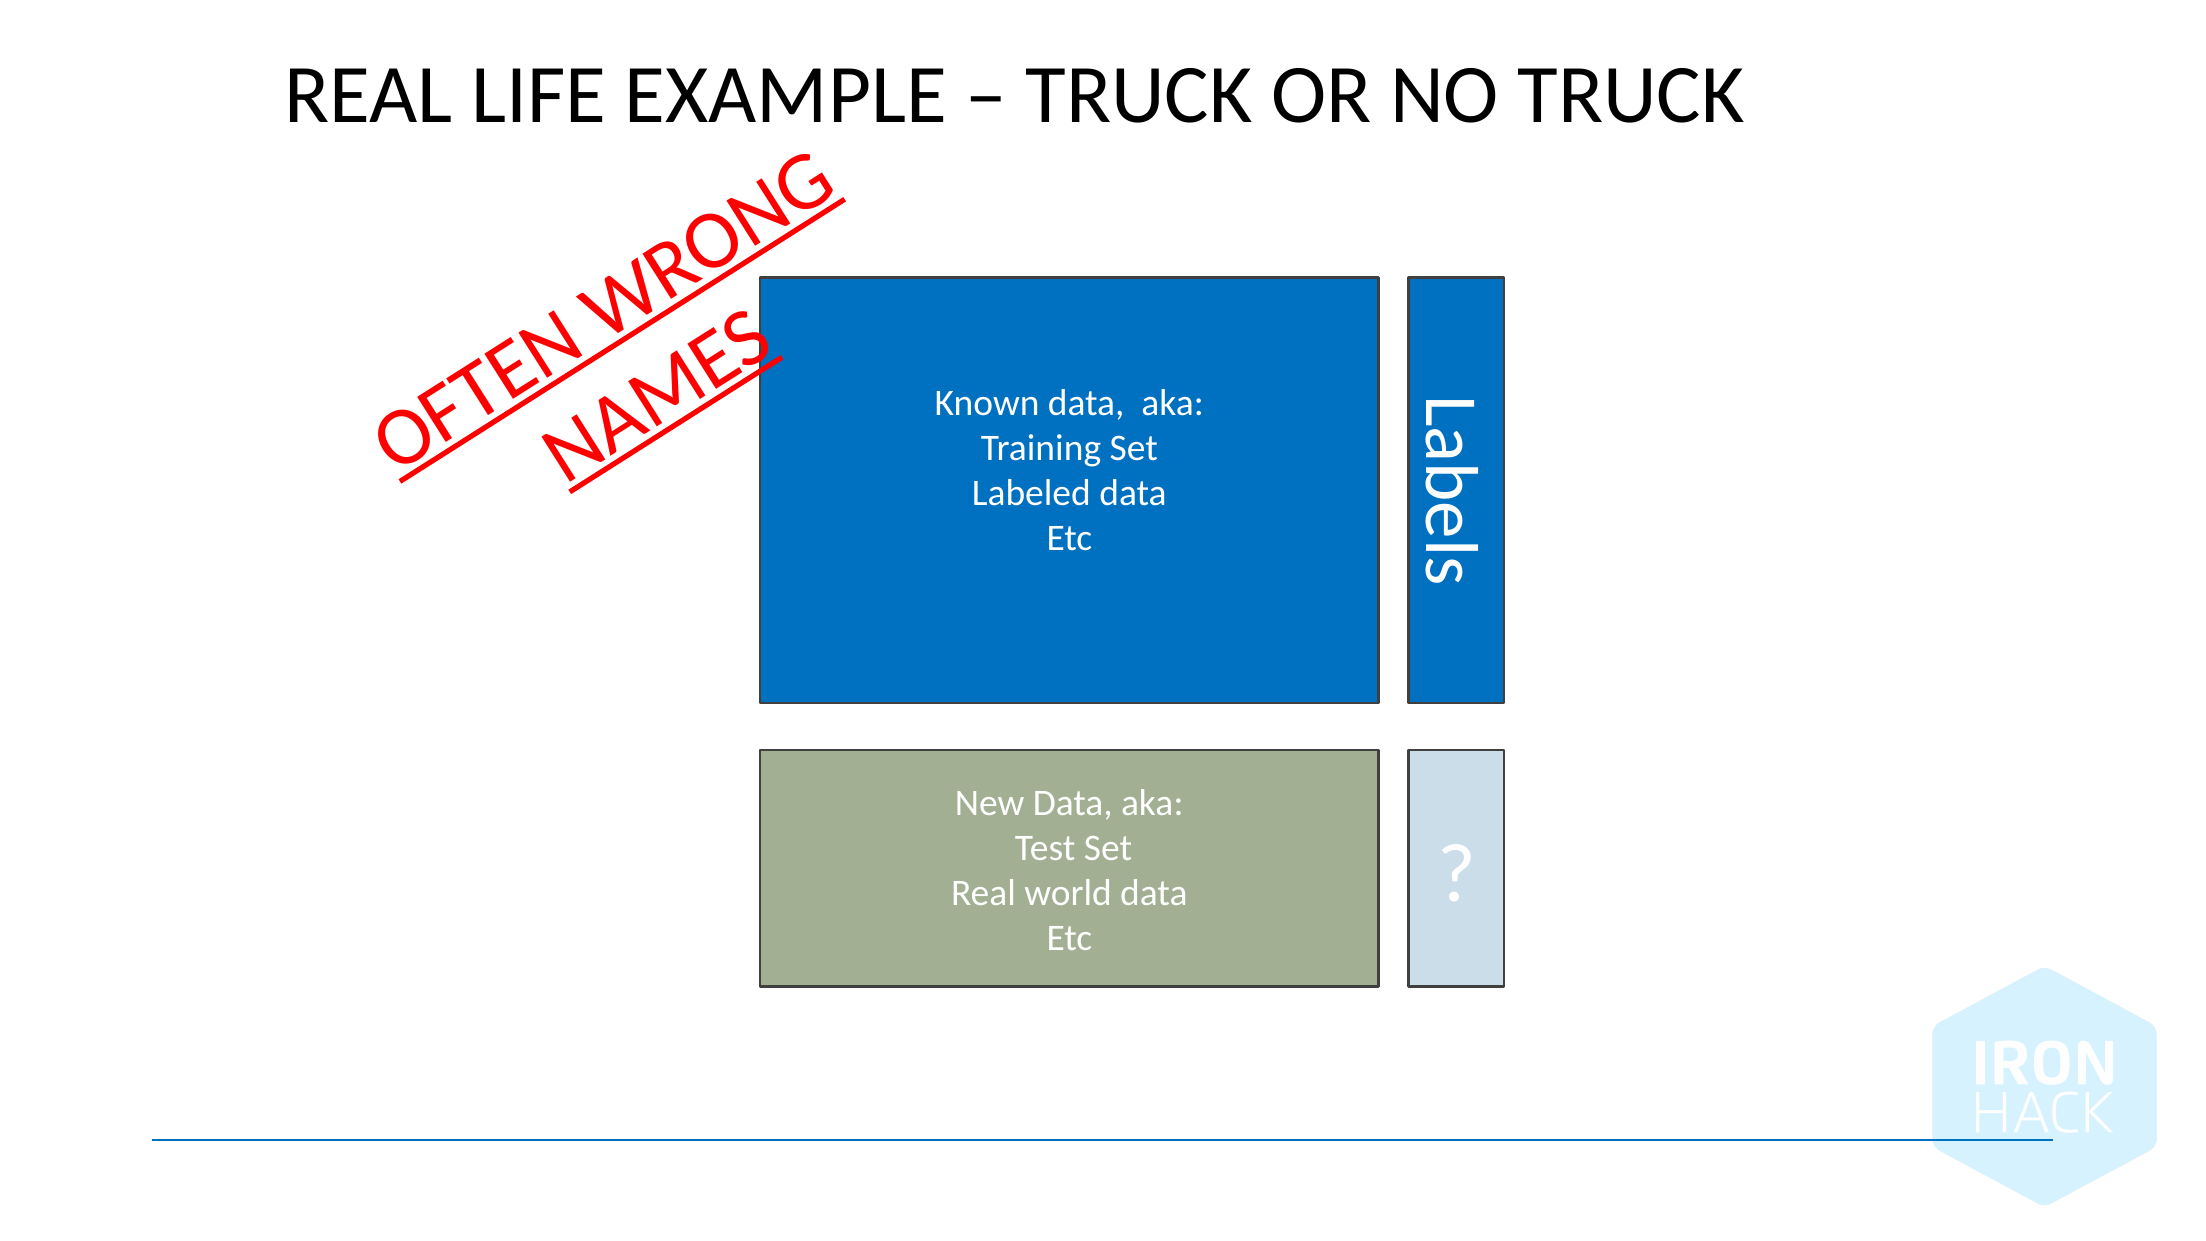

REAL life example – truck or no truck
OFTEN wrong names
Known data,  aka:
Training Set
Labeled data
Etc

Labels
New Data, aka:
 Test Set
Real world data
Etc
?
August 14, 2024 |
8